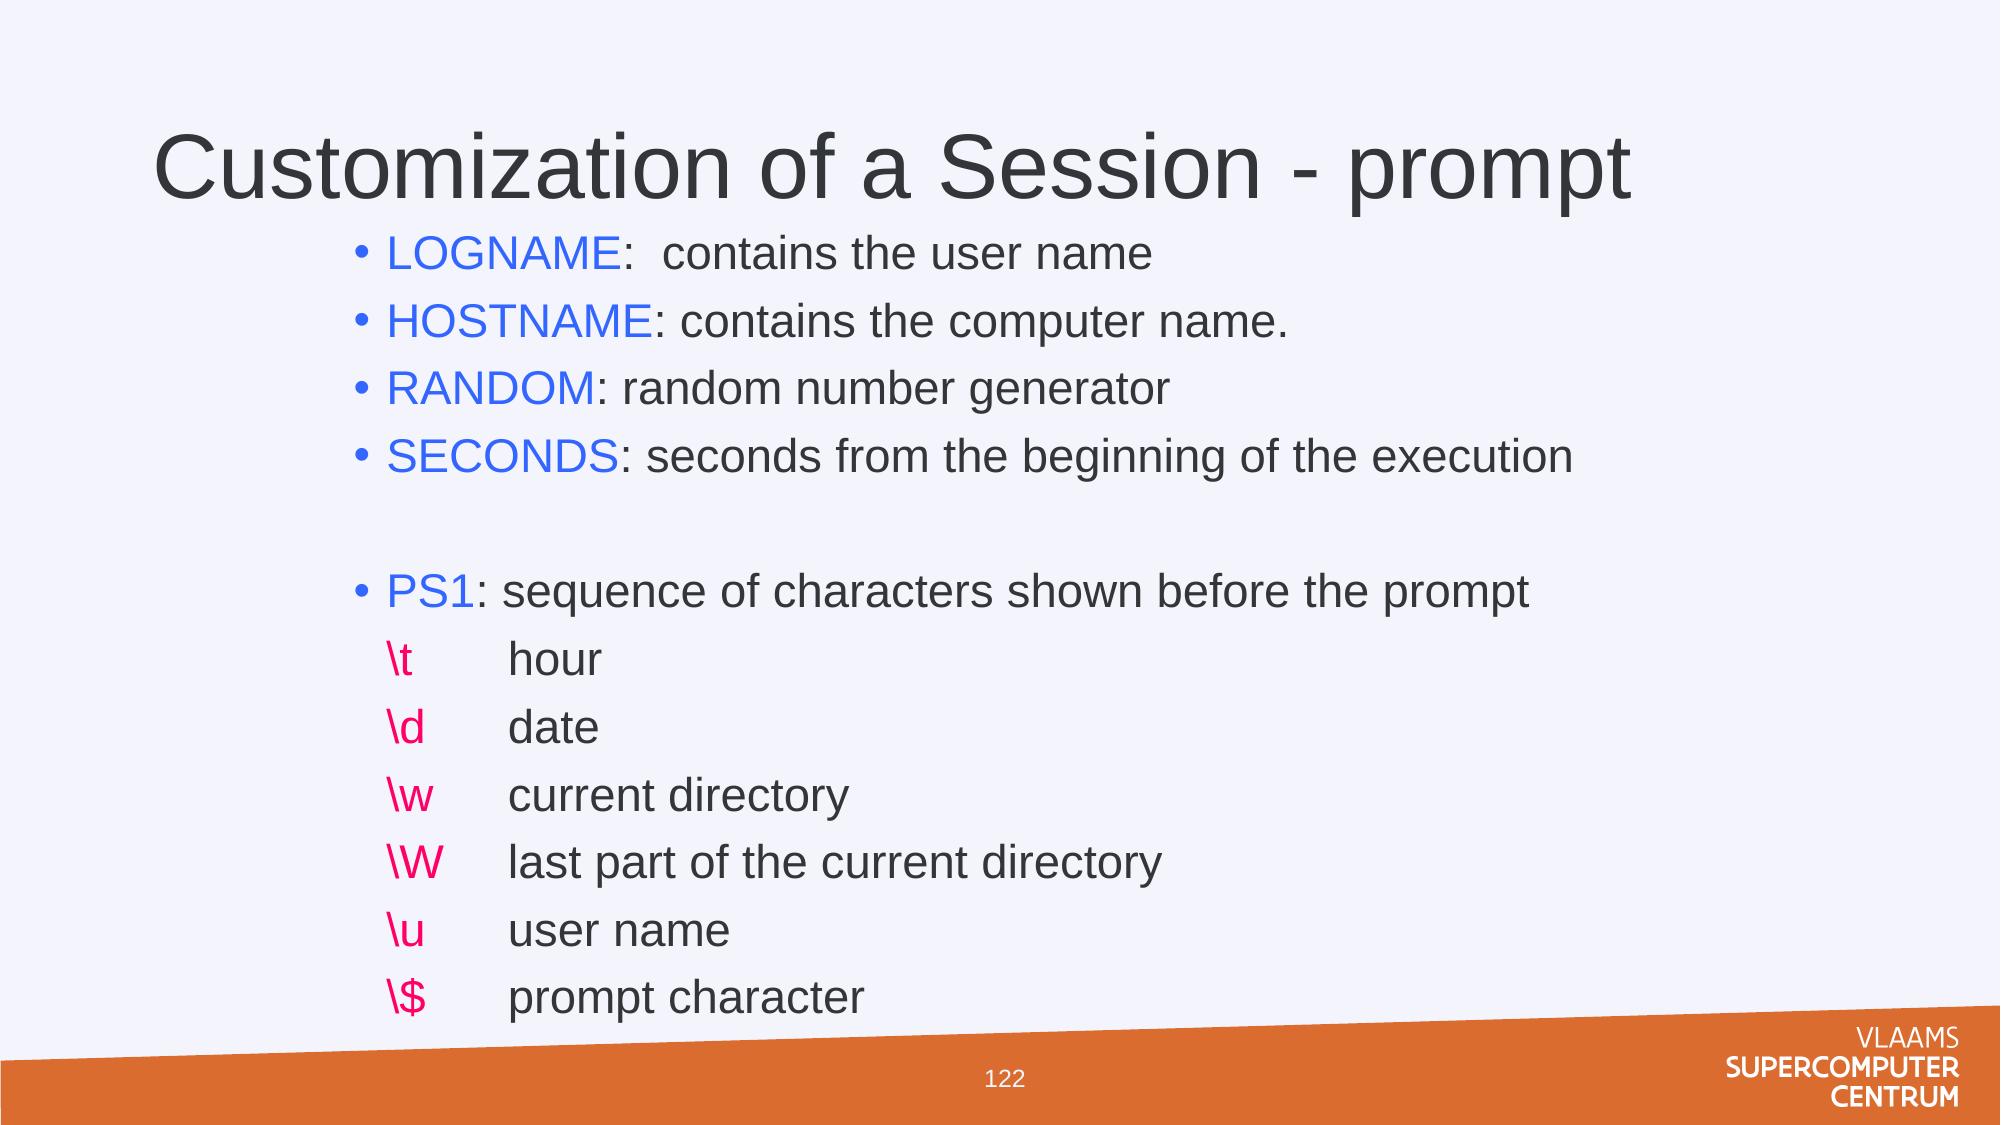

# Customization of a Session - prompt
LOGNAME:  contains the user name
HOSTNAME: contains the computer name.
RANDOM: random number generator
SECONDS: seconds from the beginning of the execution

PS1: sequence of characters shown before the prompt
	\t	hour
	\d	date
	\w	current directory
	\W	last part of the current directory
	\u	user name
	\$	prompt character

122